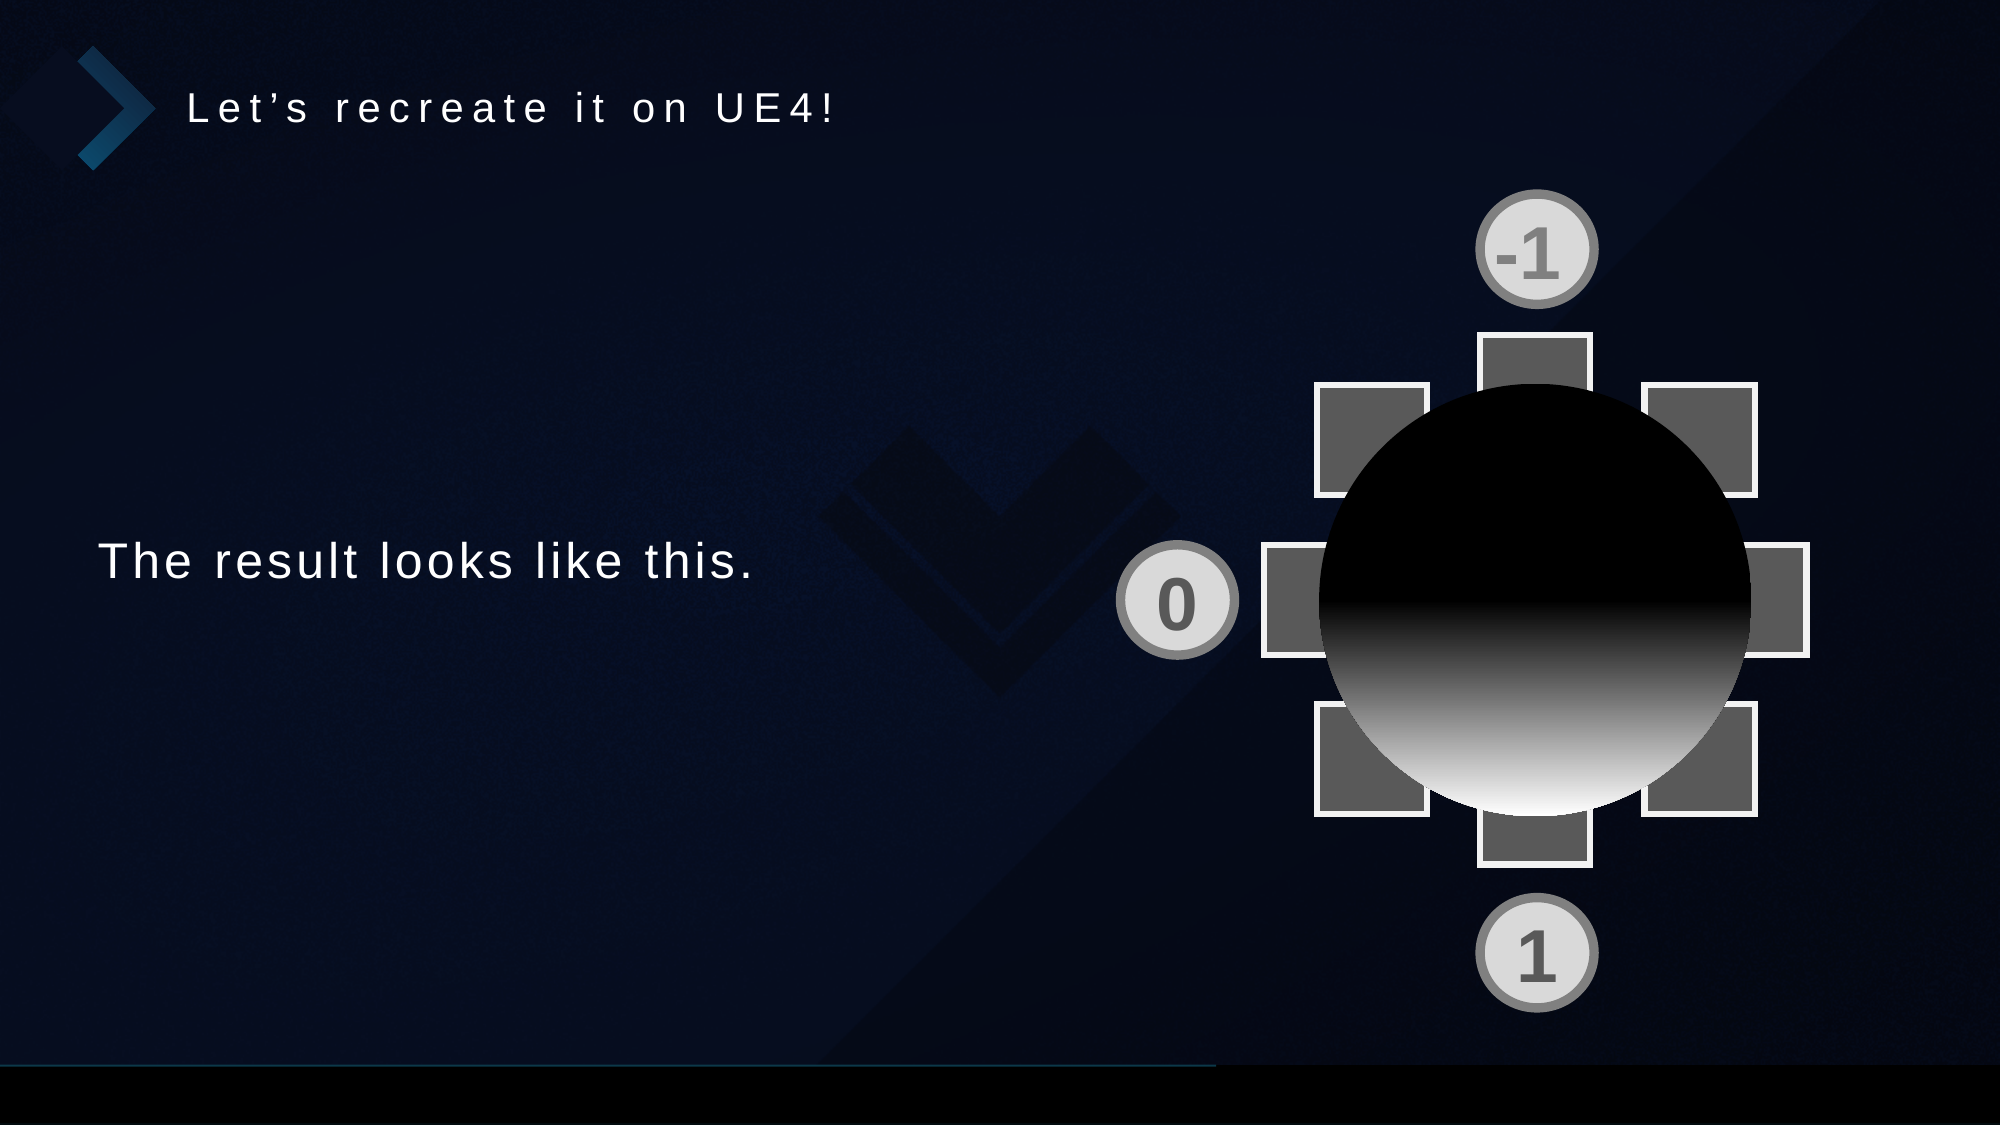

Let’s recreate it on UE4!

-1

The result looks like this.
0

1